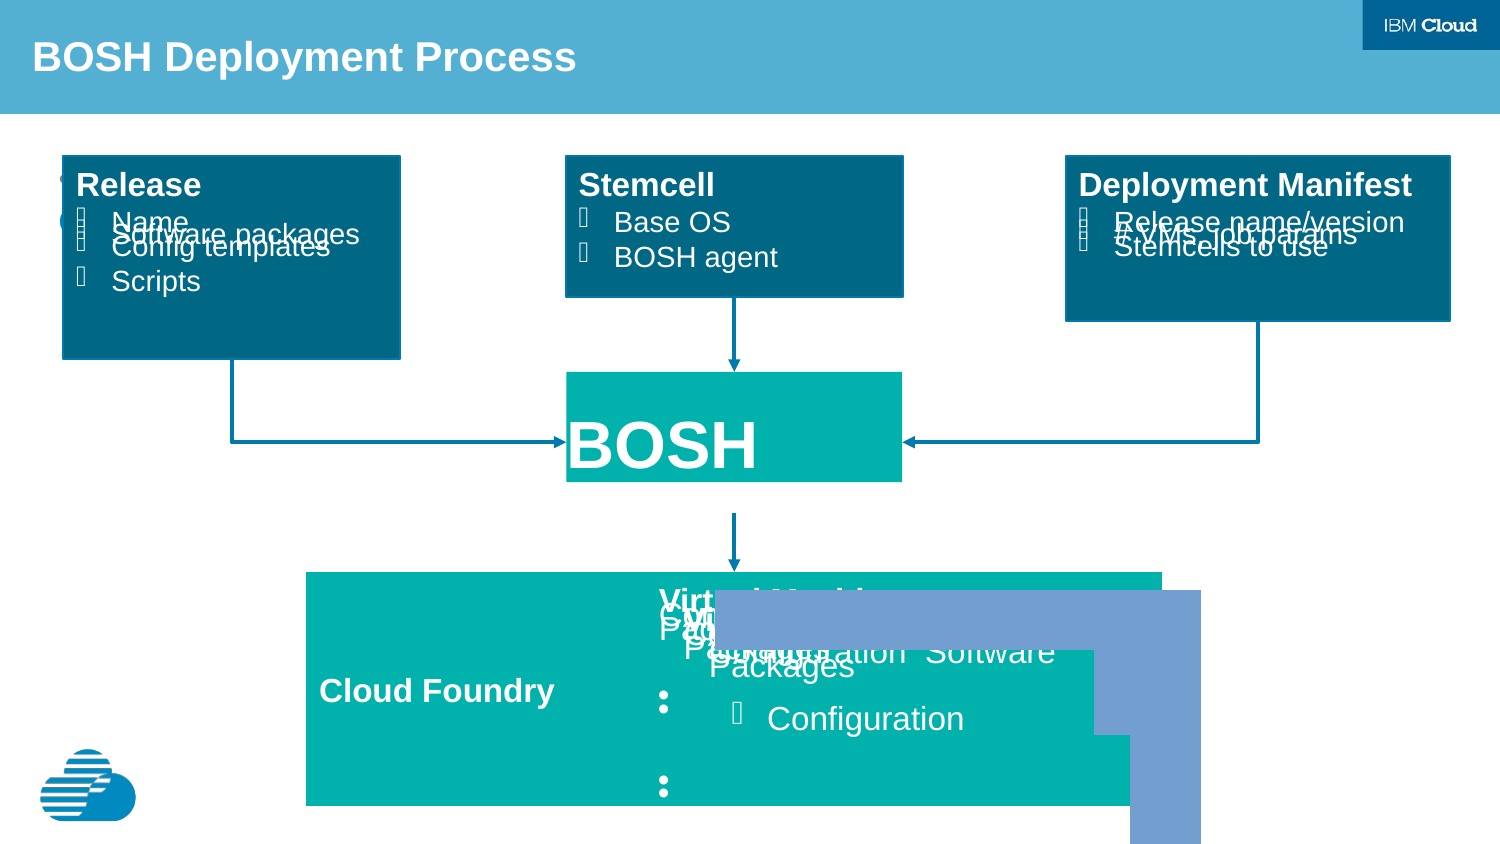

BOSH Deployment Process
•	BOSH deploys Cloud

Release
Stemcell
Deployment Manifest
Name
Software packages
Config templates
Scripts
Base OS
BOSH agent
Release name/version
# VMs, job params
Stemcells to use

BOSH

|  |  |
| --- | --- |
| • • |  |  |  |
| • • |  |  |  |  |
| • | Virtual Machine |  |  |  |
|  |  | • |  |
|  |  | Software packages |
|  |  |
Virtual Machine
Configuration  Software Packages
Virtual Machine
Configuration  Software Packages
Virtual Machine
Configuration  Software Packages
Cloud Foundry
Configuration